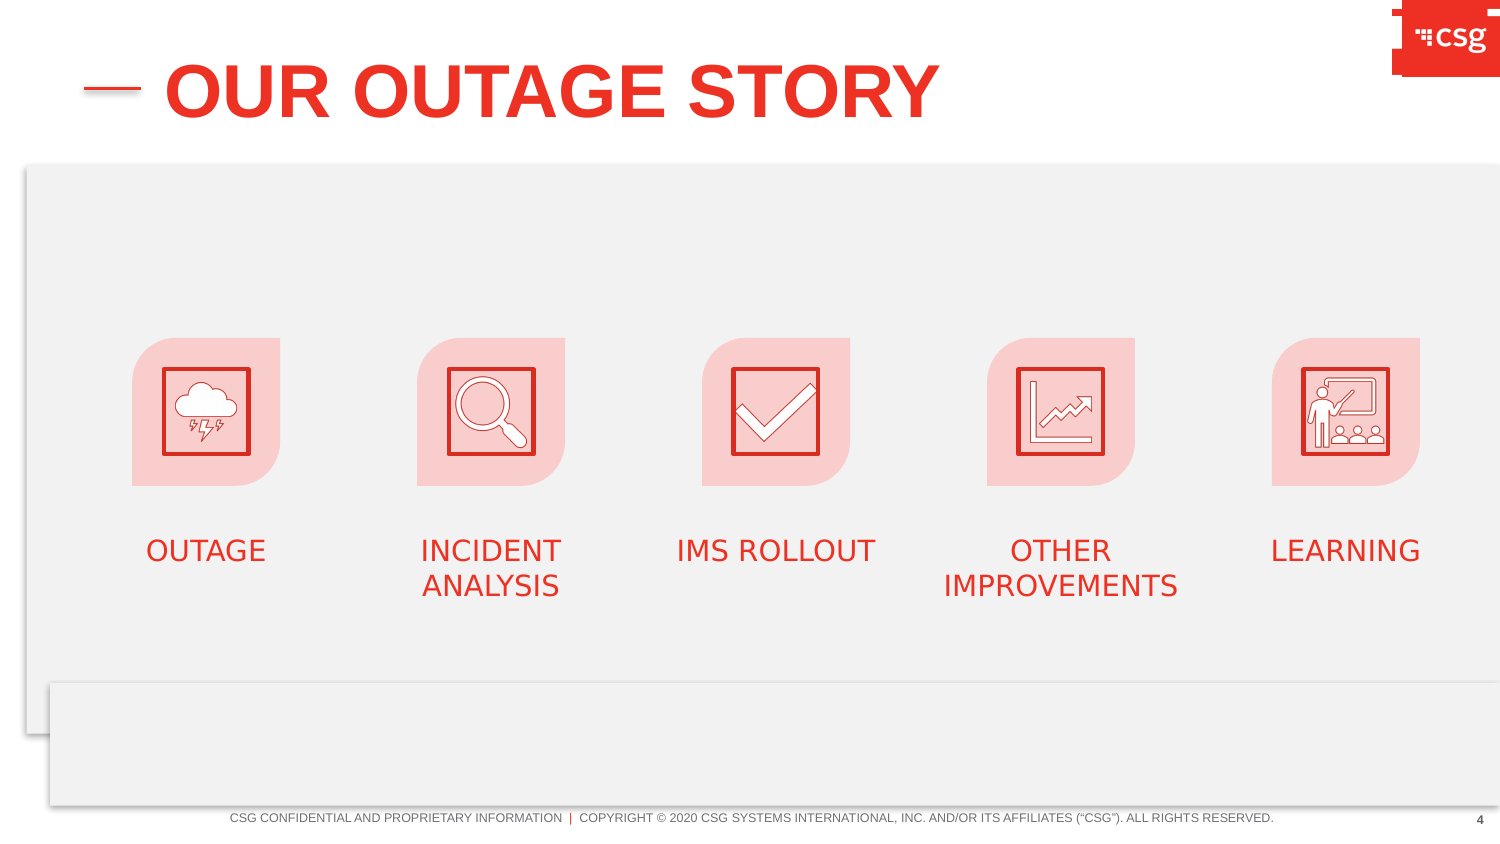

Our outage story
Outage
Incident Analysis
IMS Rollout
Other improvements
Learning
4